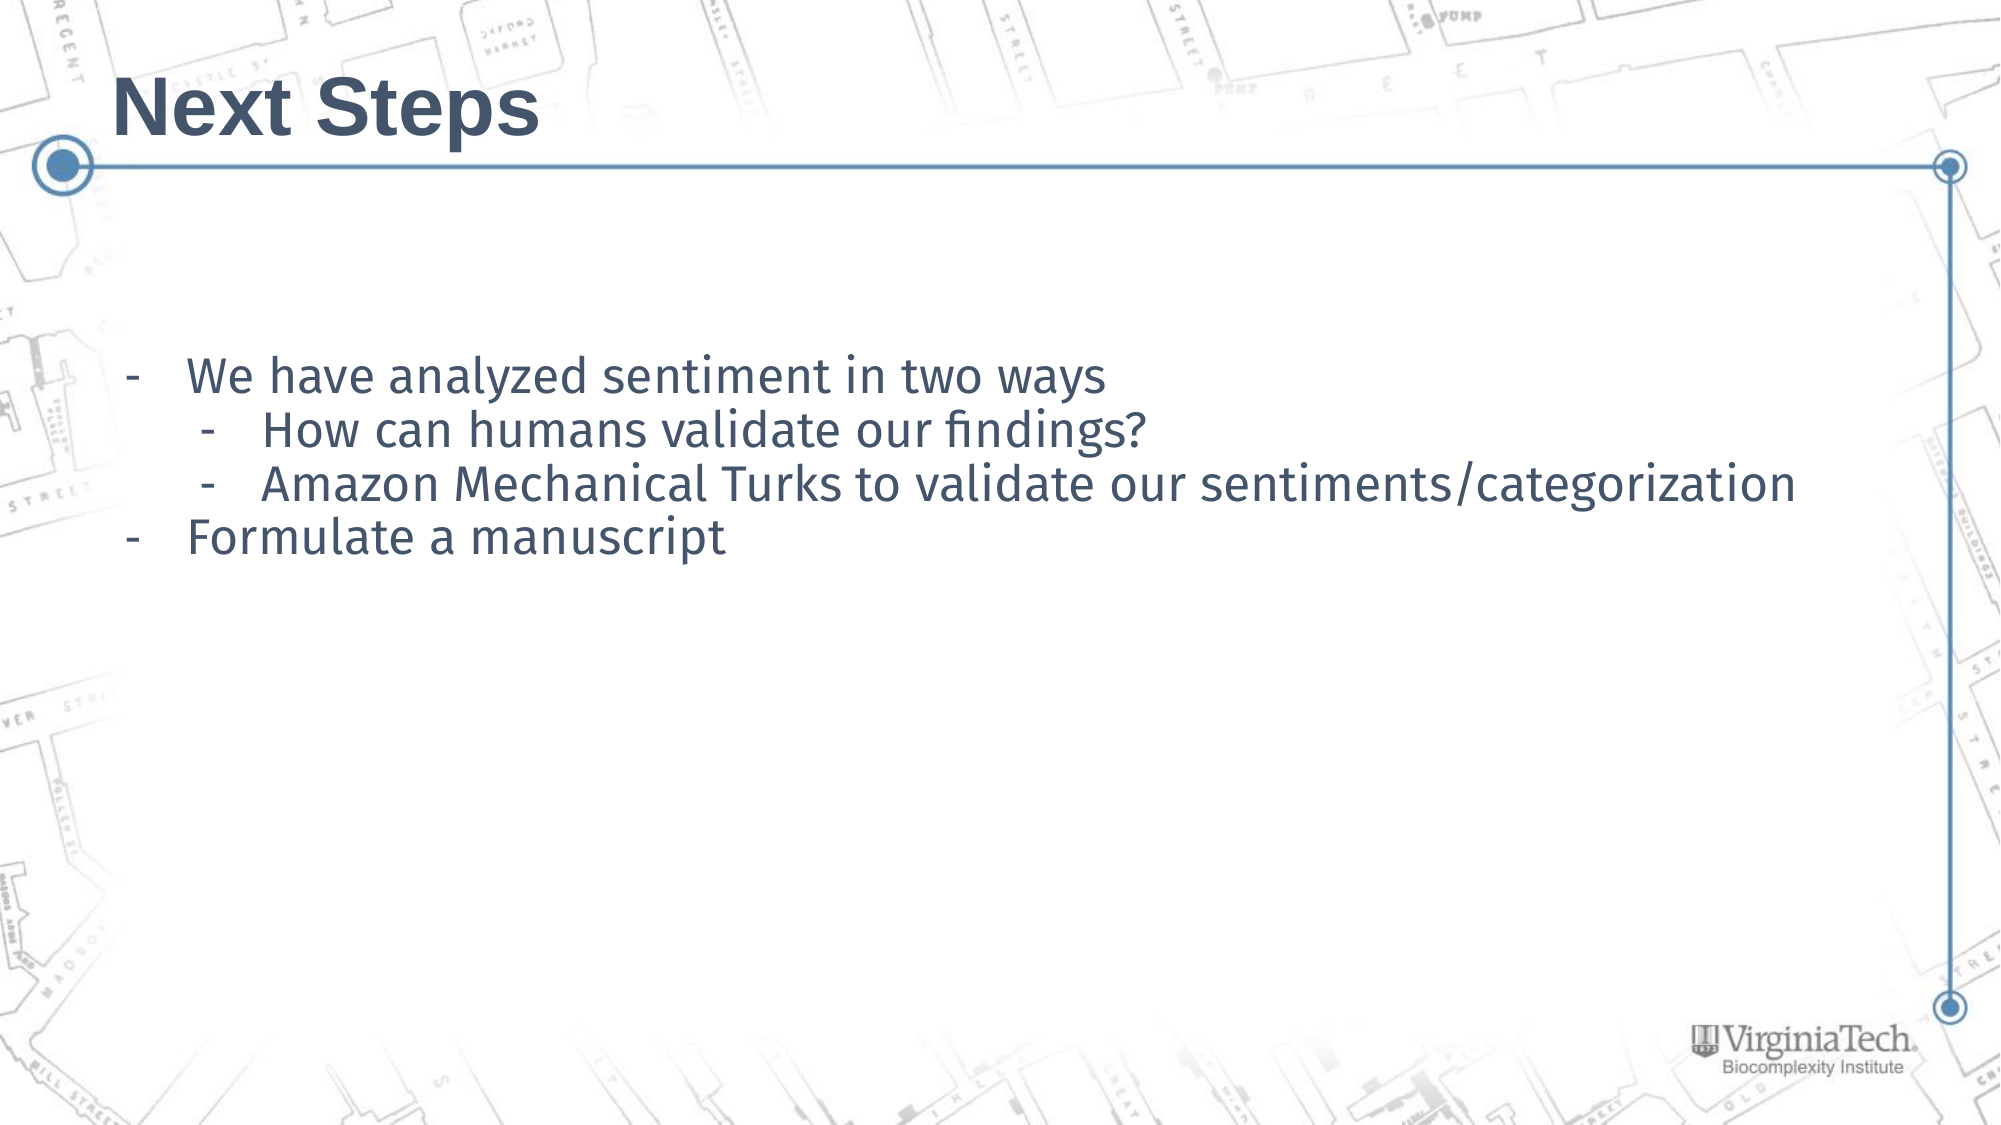

# Next Steps

We have analyzed sentiment in two ways
How can humans validate our findings?
Amazon Mechanical Turks to validate our sentiments/categorization
Formulate a manuscript